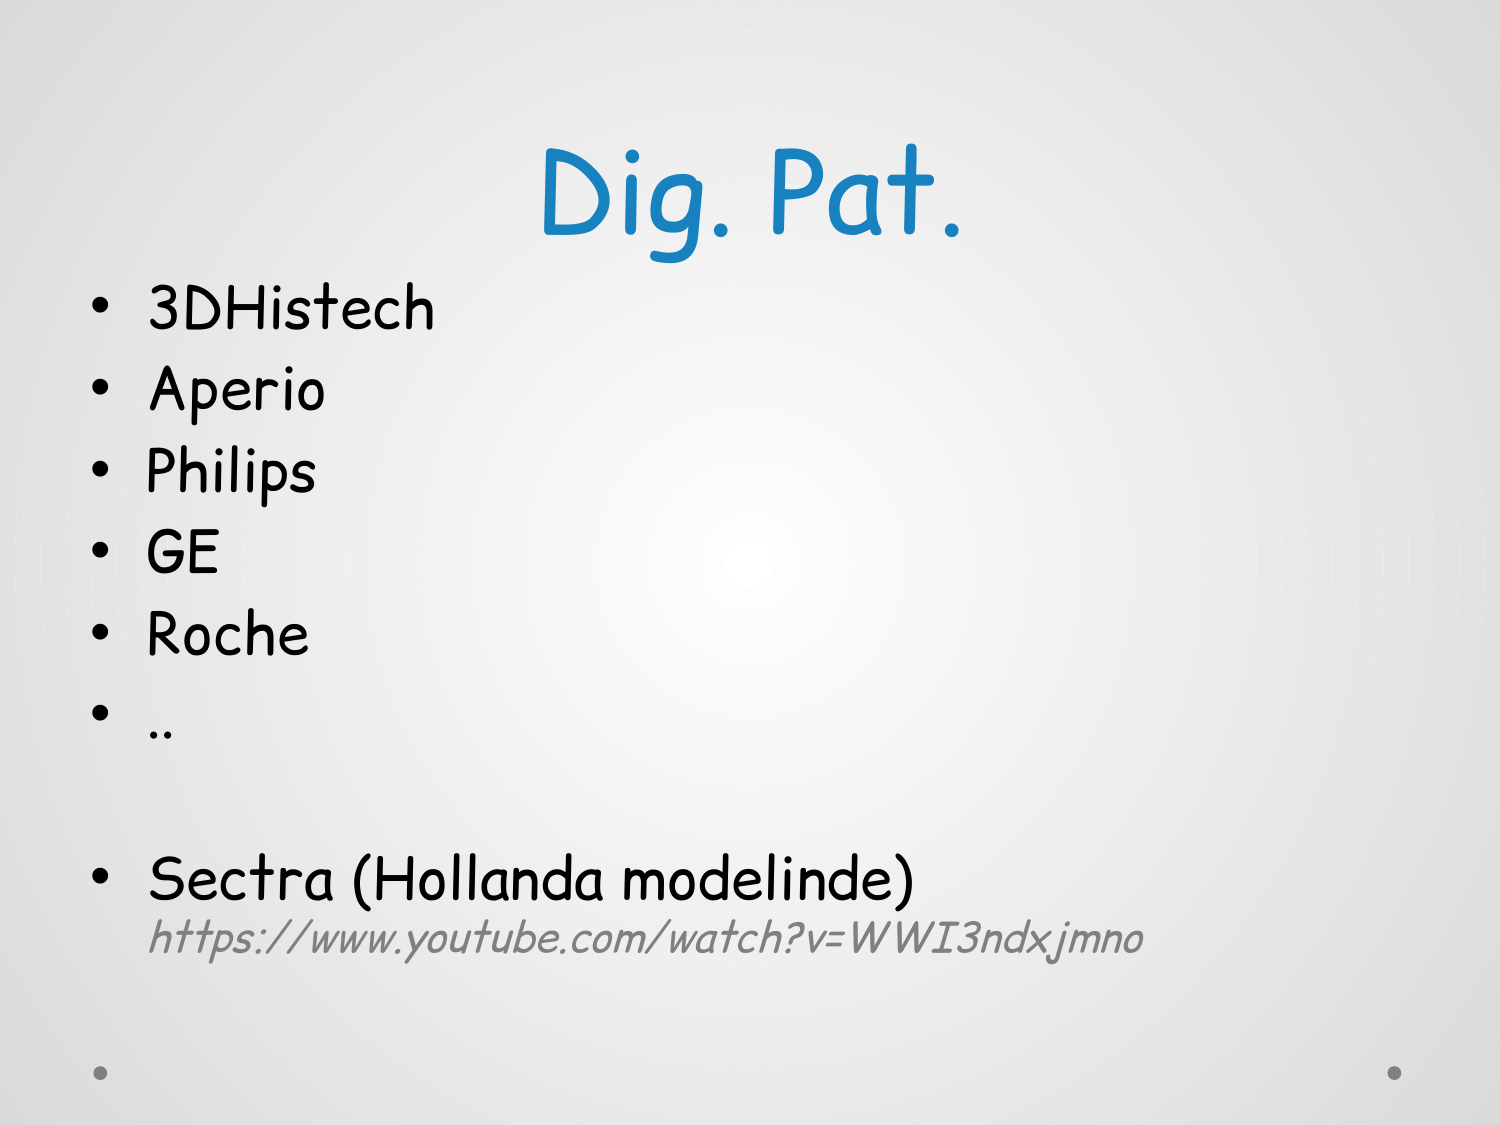

# Dig. Pat.
3DHistech
Aperio
Philips
GE
Roche
..

Sectra (Hollanda modelinde) https://www.youtube.com/watch?v=WWI3ndxjmno